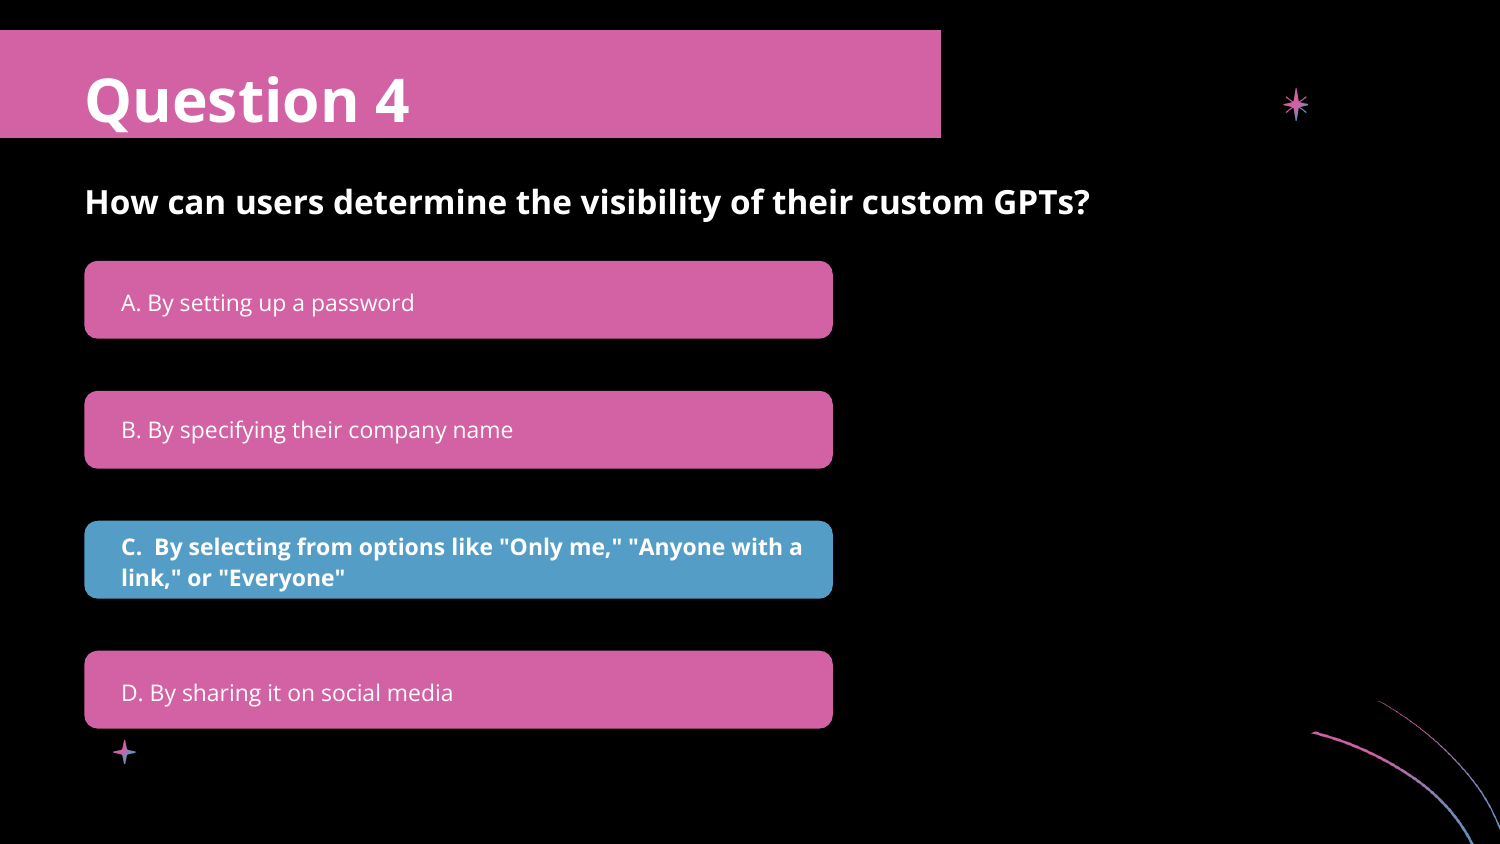

Question 4

How can users determine the visibility of their custom GPTs?

A. By setting up a password

B. By specifying their company name

C.  By selecting from options like "Only me," "Anyone with a link," or "Everyone"

D. By sharing it on social media